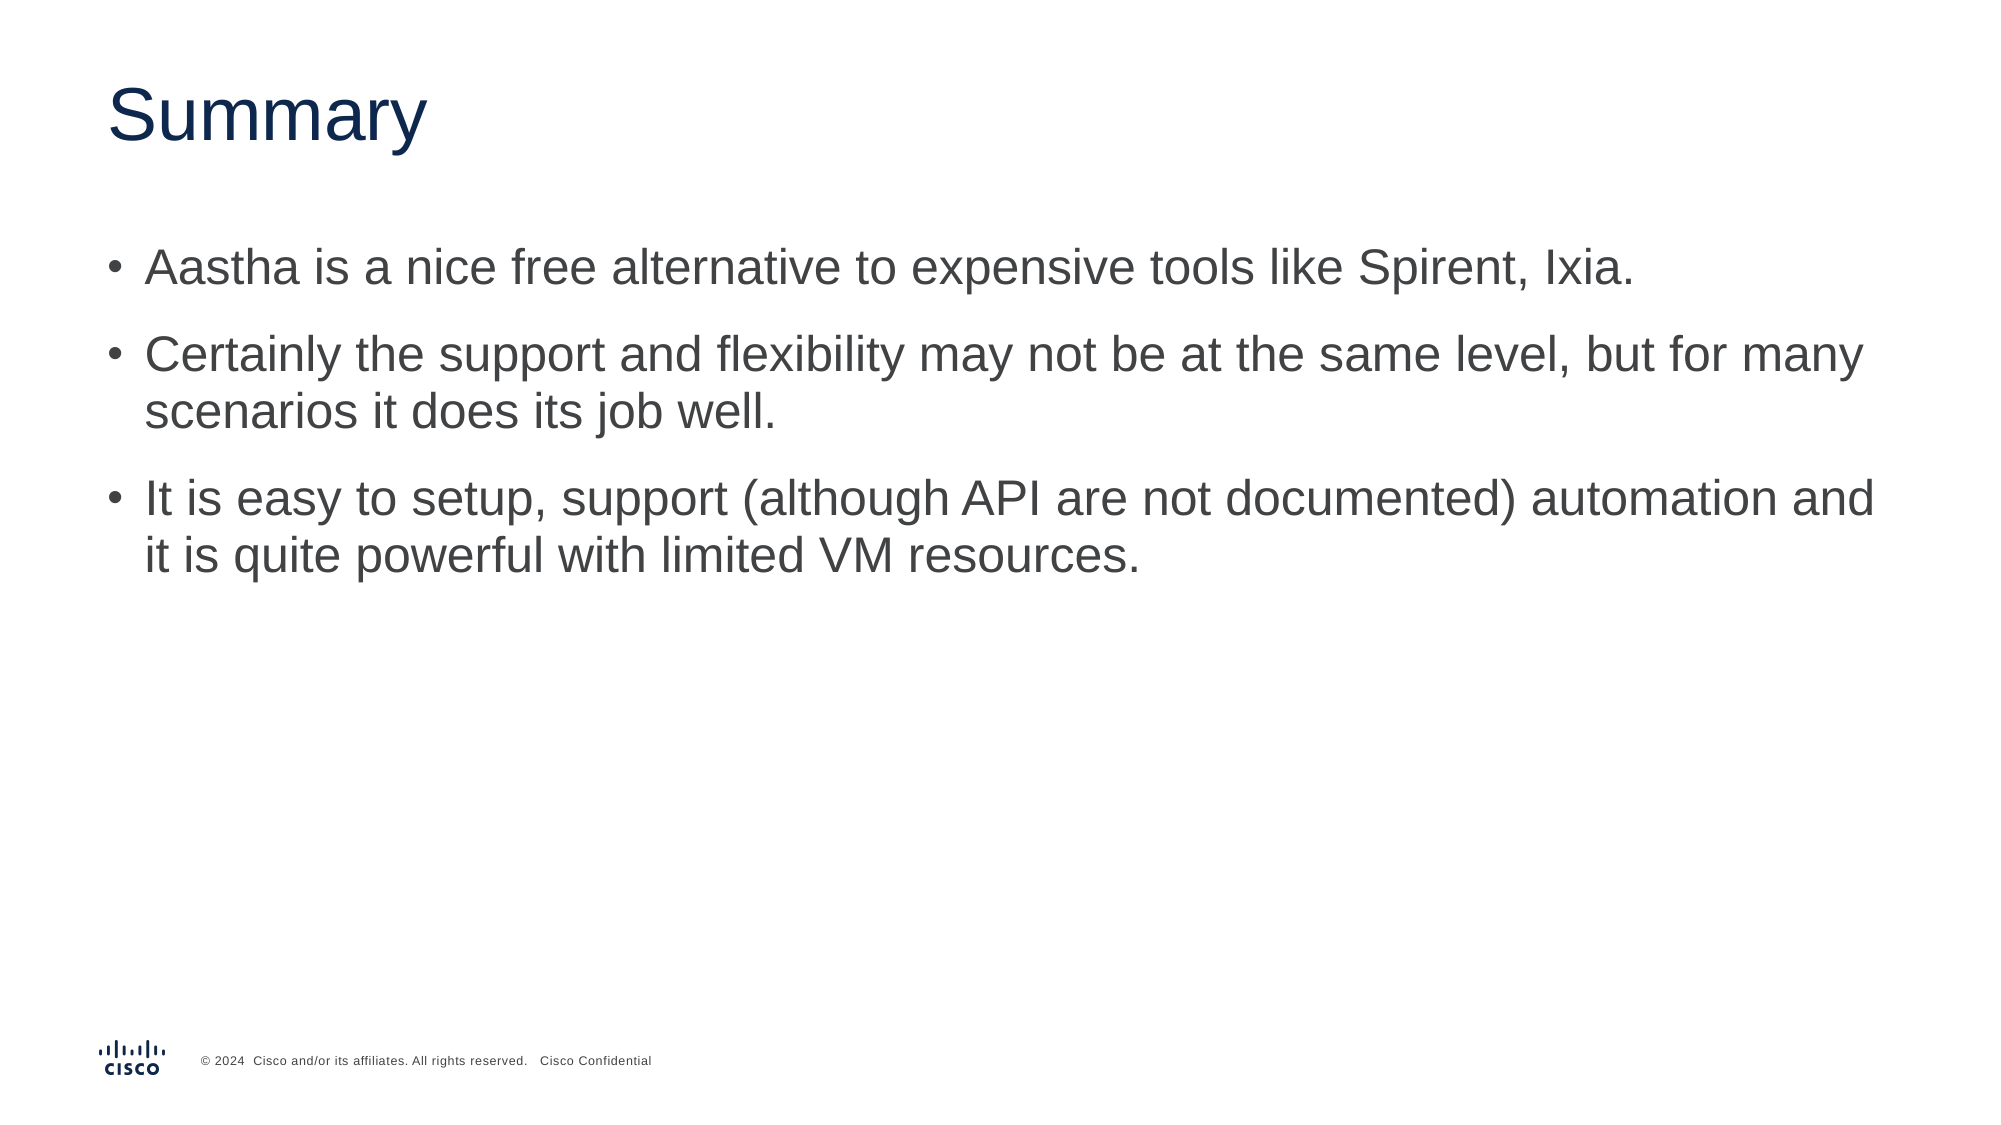

# Summary
Aastha is a nice free alternative to expensive tools like Spirent, Ixia.
Certainly the support and flexibility may not be at the same level, but for many scenarios it does its job well.
It is easy to setup, support (although API are not documented) automation and it is quite powerful with limited VM resources.